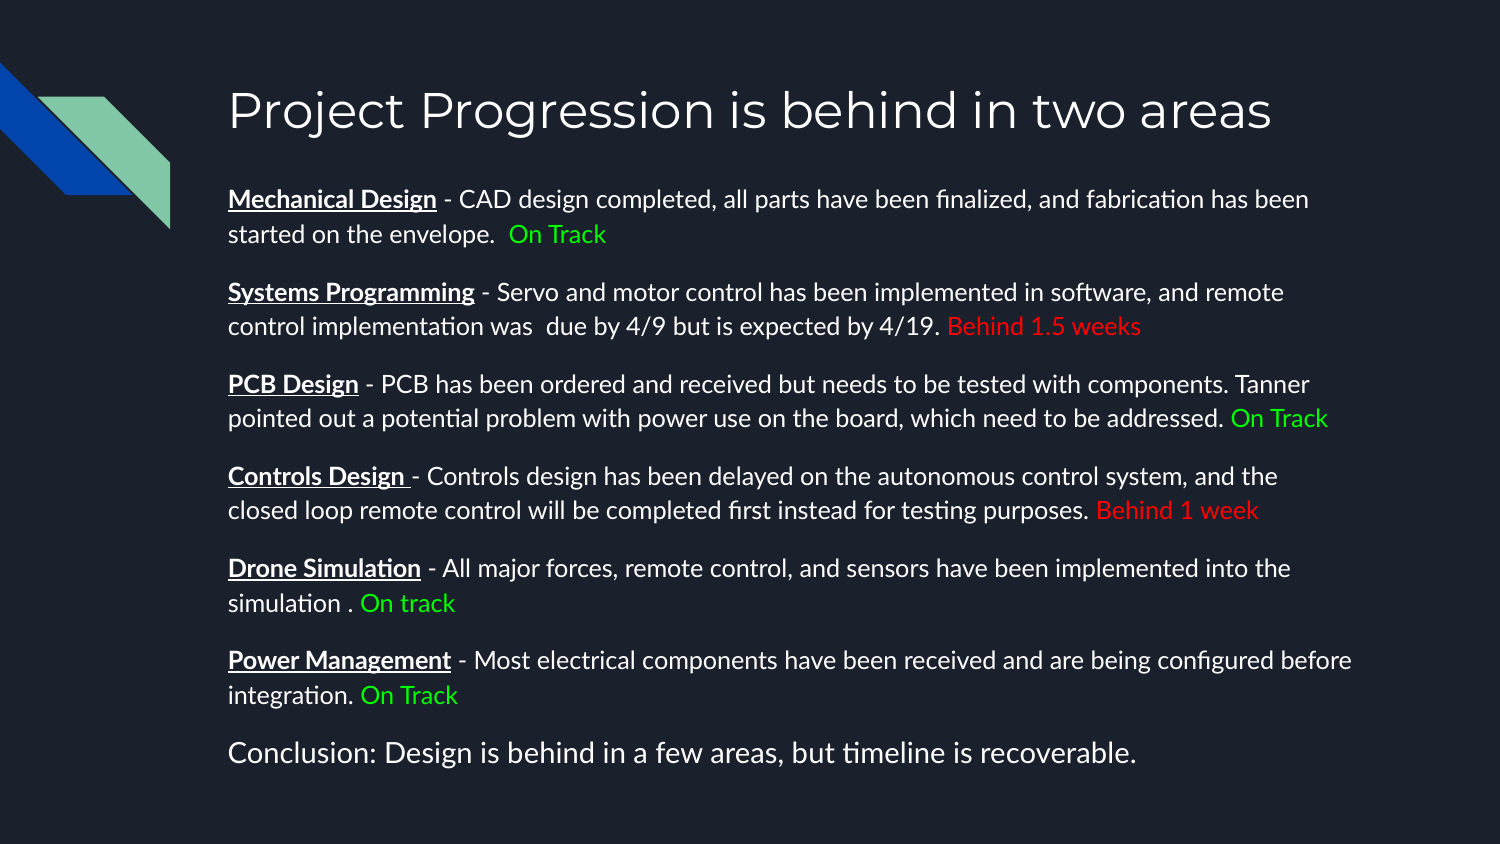

# Project Progression is behind in two areas
Mechanical Design - CAD design completed, all parts have been finalized, and fabrication has been started on the envelope.  On Track
Systems Programming - Servo and motor control has been implemented in software, and remote control implementation was  due by 4/9 but is expected by 4/19. Behind 1.5 weeks
PCB Design - PCB has been ordered and received but needs to be tested with components. Tanner pointed out a potential problem with power use on the board, which need to be addressed. On Track
Controls Design - Controls design has been delayed on the autonomous control system, and the closed loop remote control will be completed first instead for testing purposes. Behind 1 week
Drone Simulation - All major forces, remote control, and sensors have been implemented into the simulation . On track
Power Management - Most electrical components have been received and are being configured before integration. On Track
Conclusion: Design is behind in a few areas, but timeline is recoverable.